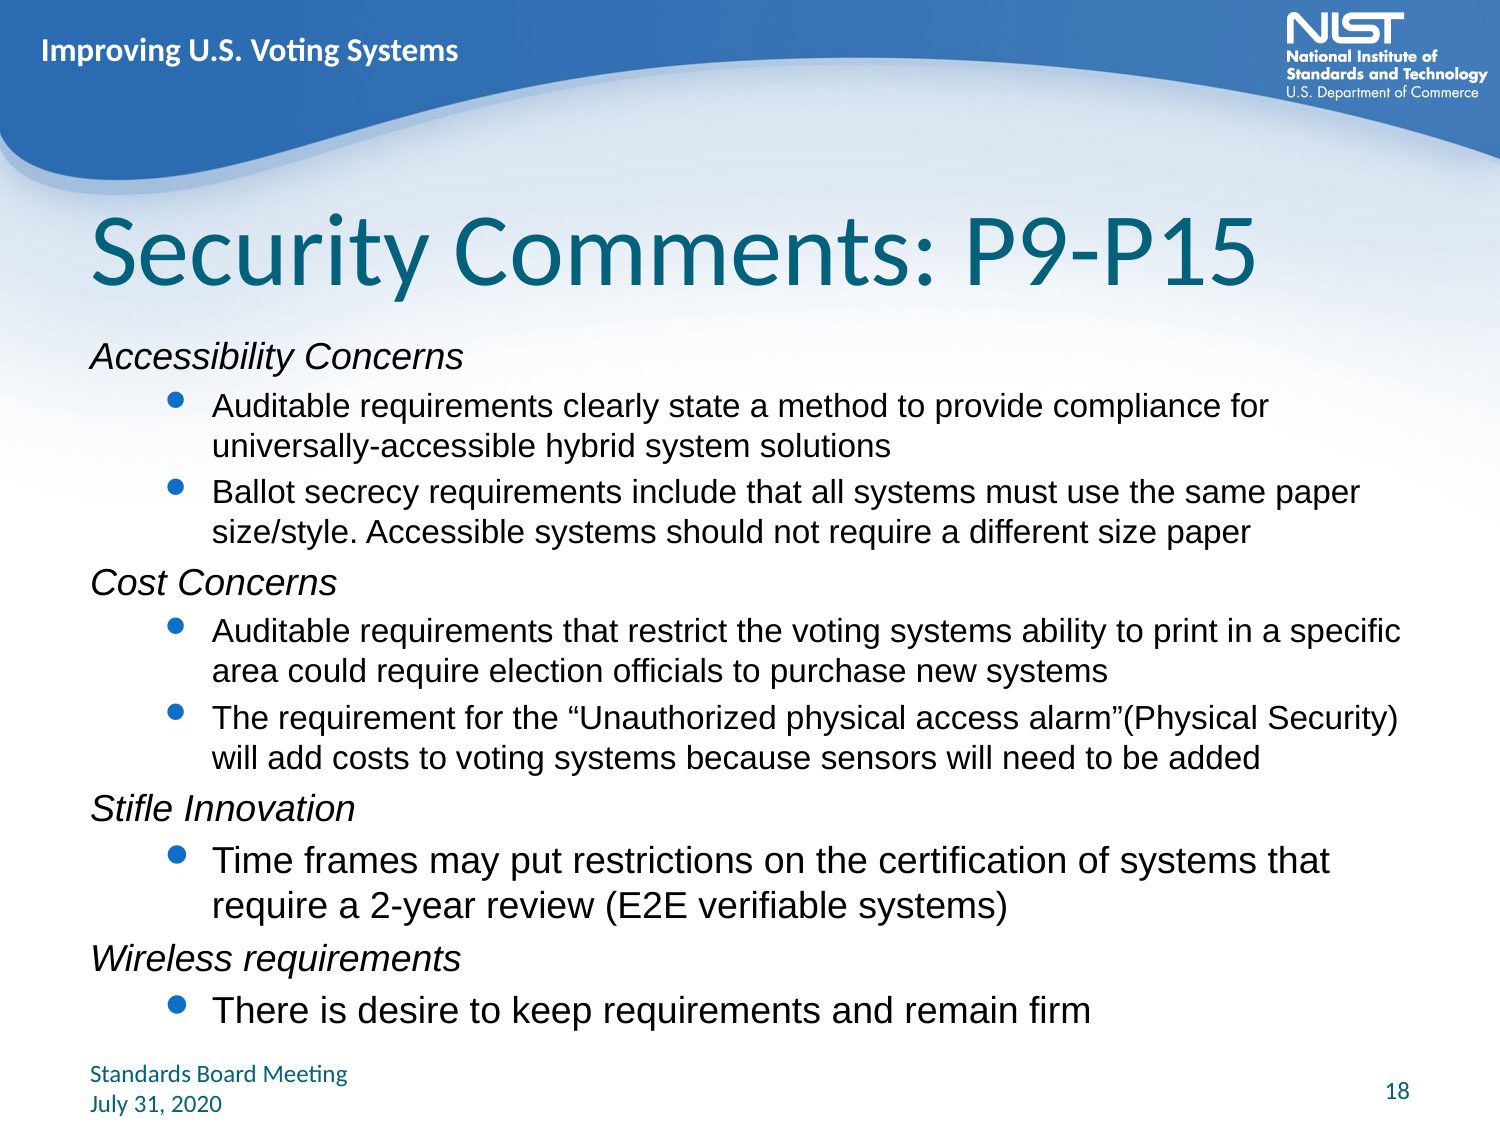

Improving U.S. Voting Systems
# Security Comments: P9-P15
Accessibility Concerns
Auditable requirements clearly state a method to provide compliance for universally-accessible hybrid system solutions
Ballot secrecy requirements include that all systems must use the same paper size/style. Accessible systems should not require a different size paper
Cost Concerns
Auditable requirements that restrict the voting systems ability to print in a specific area could require election officials to purchase new systems
The requirement for the “Unauthorized physical access alarm”(Physical Security) will add costs to voting systems because sensors will need to be added
Stifle Innovation
Time frames may put restrictions on the certification of systems that require a 2-year review (E2E verifiable systems)
Wireless requirements
There is desire to keep requirements and remain firm

Standards Board Meeting
July 31, 2020
18